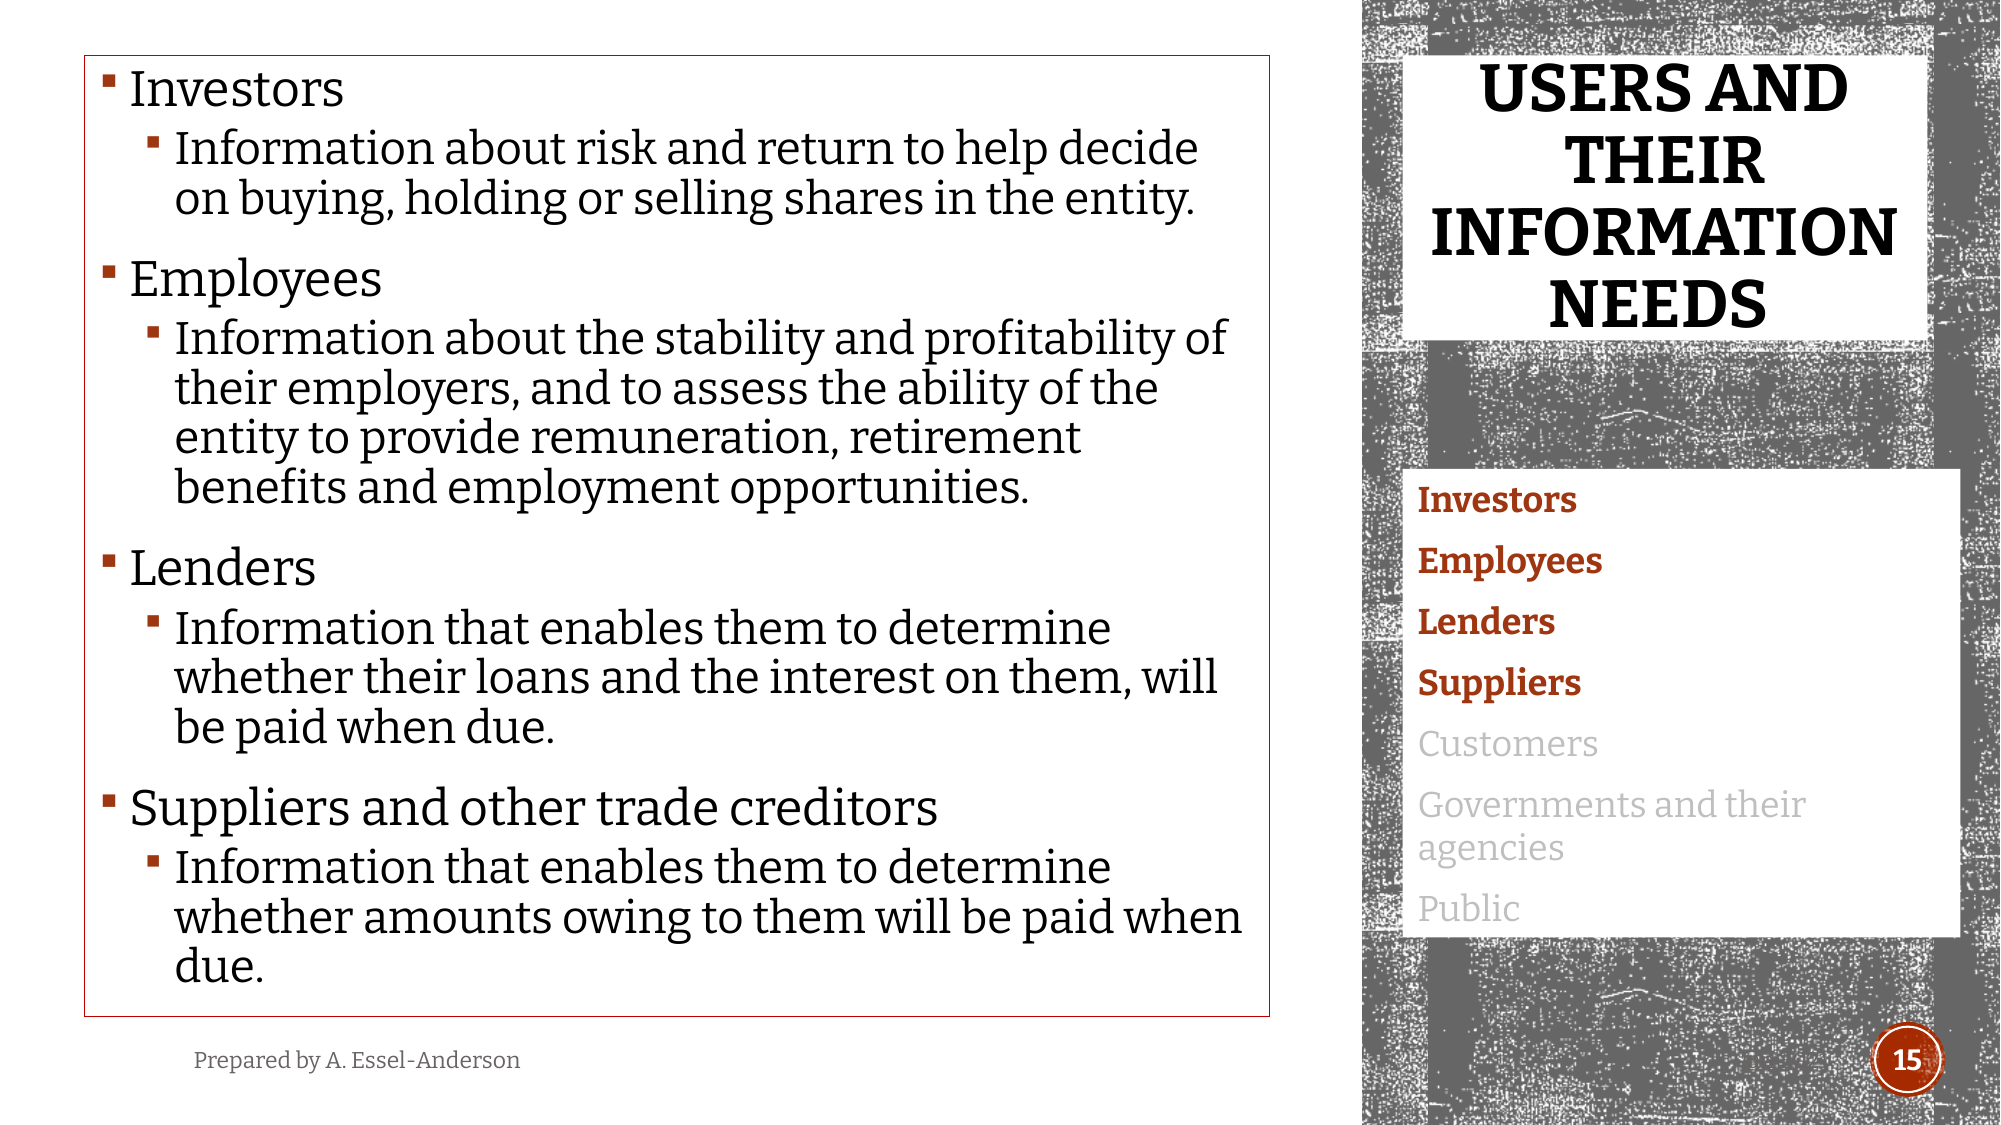

Investors
Information about risk and return to help decide on buying, holding or selling shares in the entity.
Employees
Information about the stability and profitability of their employers, and to assess the ability of the entity to provide remuneration, retirement benefits and employment opportunities.
Lenders
Information that enables them to determine whether their loans and the interest on them, will be paid when due.
Suppliers and other trade creditors
Information that enables them to determine whether amounts owing to them will be paid when due.
# Users and their information needs
Investors
Employees
Lenders
Suppliers
Customers
Governments and their agencies
Public
Prepared by A. Essel-Anderson
Jan 2021
15